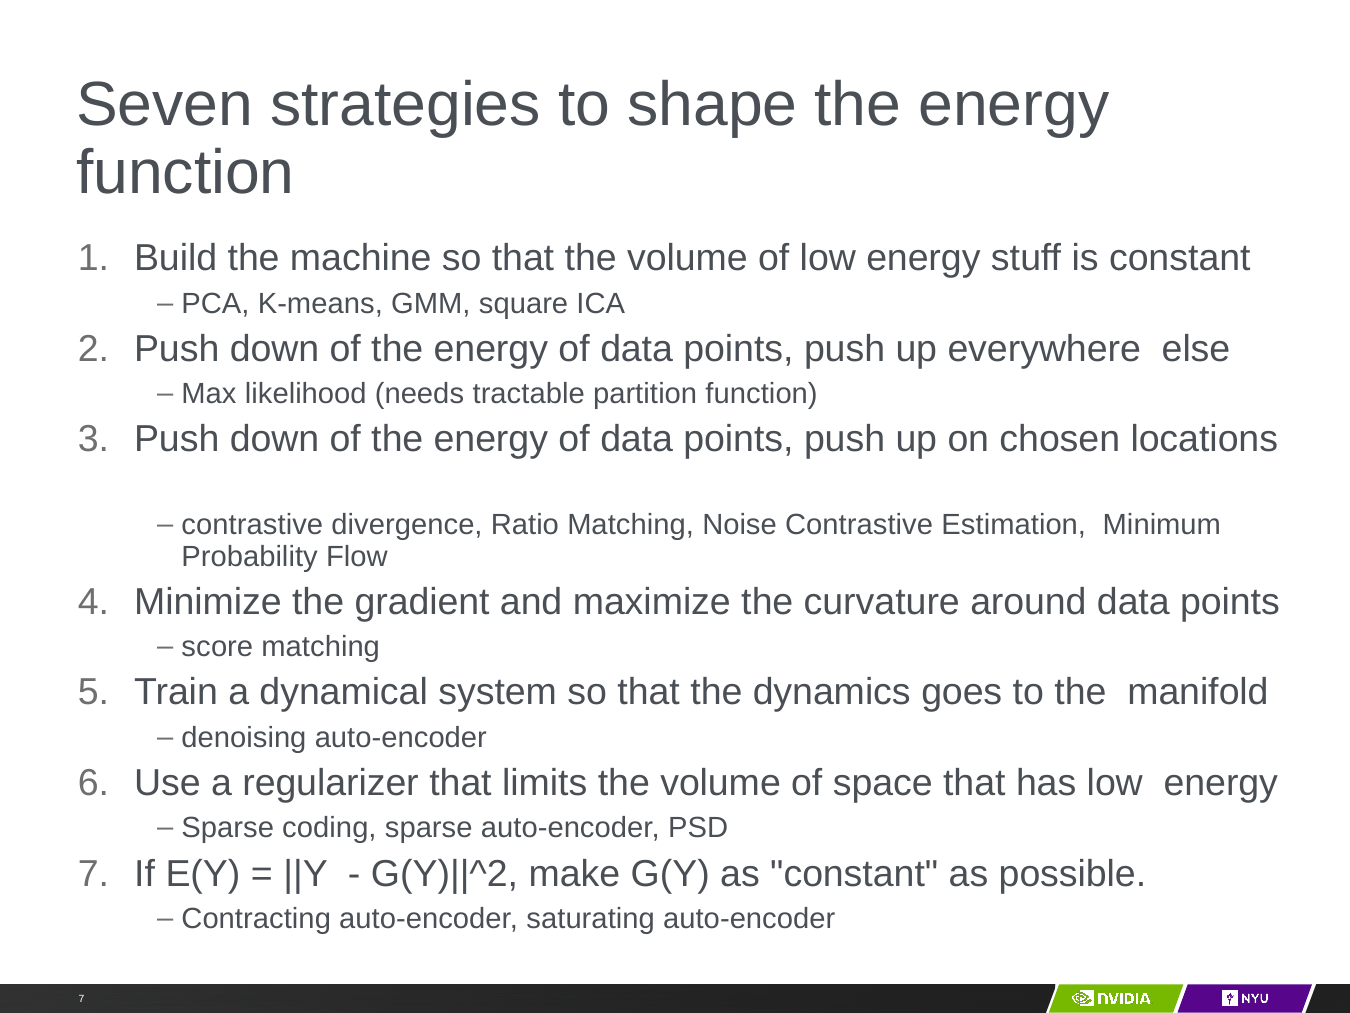

# Seven strategies to shape the energy function
Y LeCun
Build the machine so that the volume of low energy stuff is constant
PCA, K-means, GMM, square ICA
Push down of the energy of data points, push up everywhere  else
Max likelihood (needs tractable partition function)
Push down of the energy of data points, push up on chosen locations
contrastive divergence, Ratio Matching, Noise Contrastive Estimation,  Minimum Probability Flow
Minimize the gradient and maximize the curvature around data points
score matching
Train a dynamical system so that the dynamics goes to the  manifold
denoising auto-encoder
Use a regularizer that limits the volume of space that has low  energy
Sparse coding, sparse auto-encoder, PSD
If E(Y) = ||Y  - G(Y)||^2, make G(Y) as "constant" as possible.
Contracting auto-encoder, saturating auto-encoder